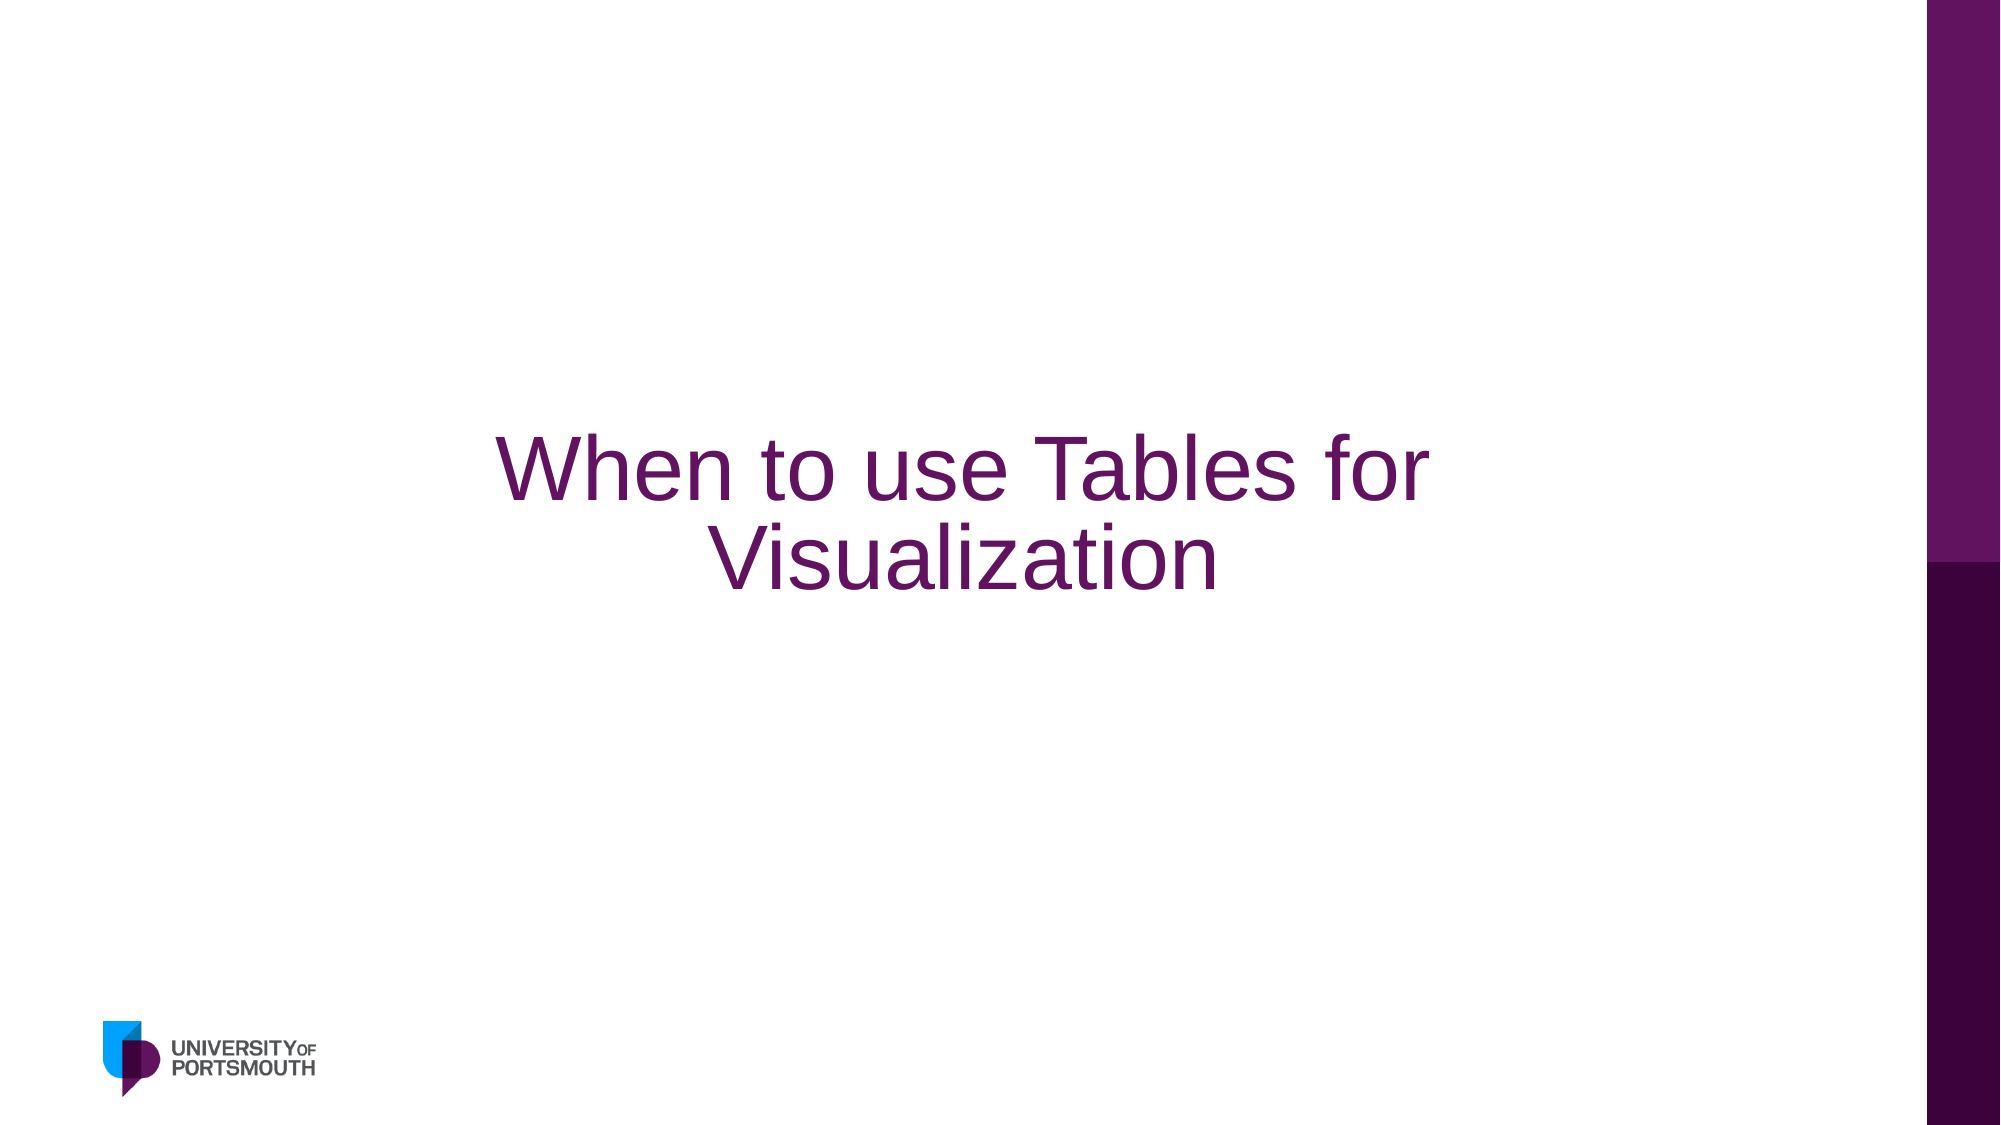

# When to use Tables for Visualization